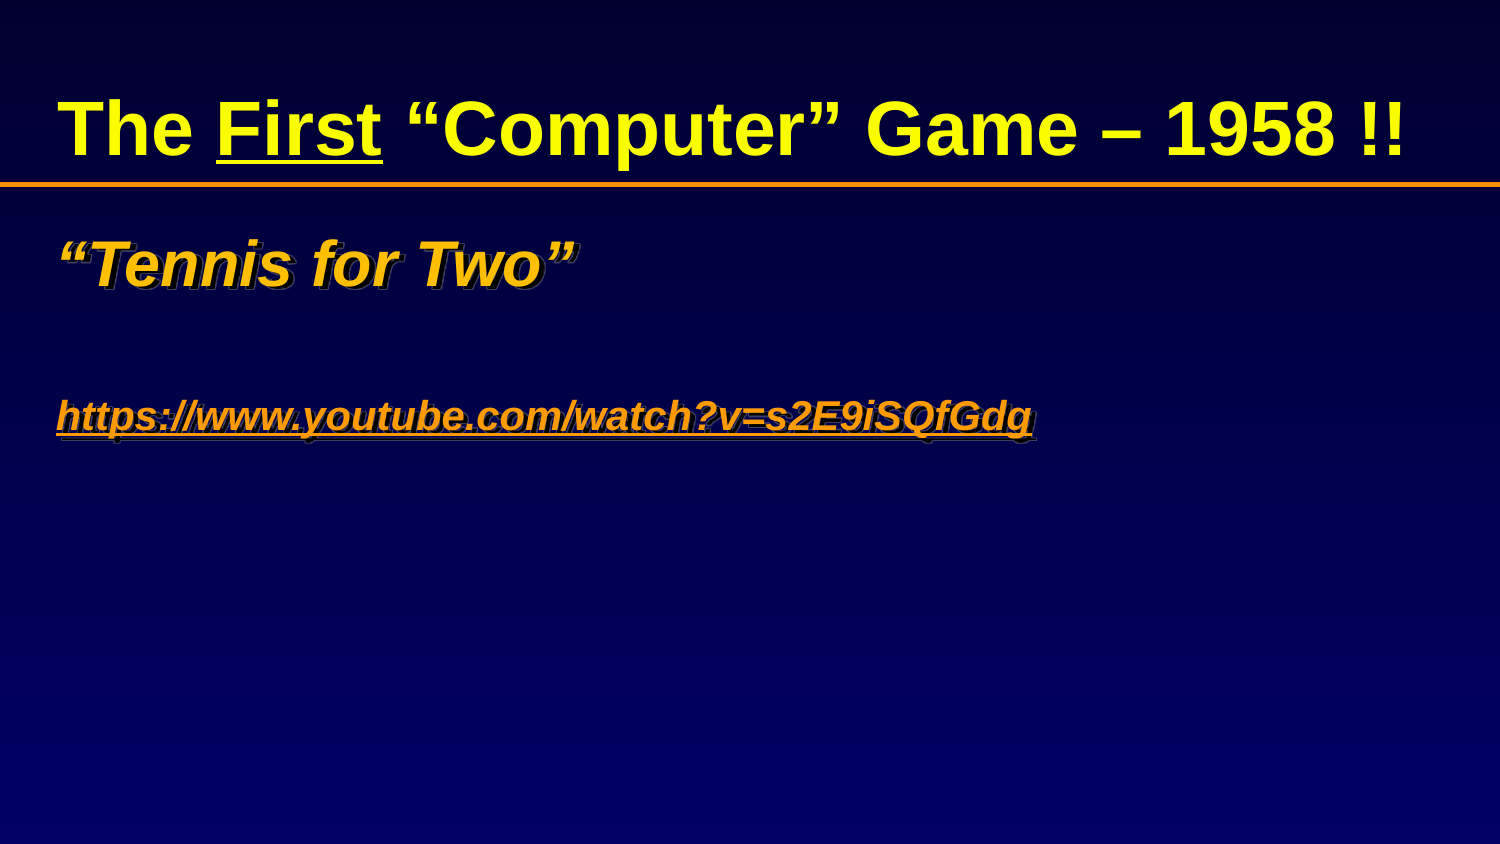

# The First “Computer” Game – 1958 !!
“Tennis for Two”

https://www.youtube.com/watch?v=s2E9iSQfGdg